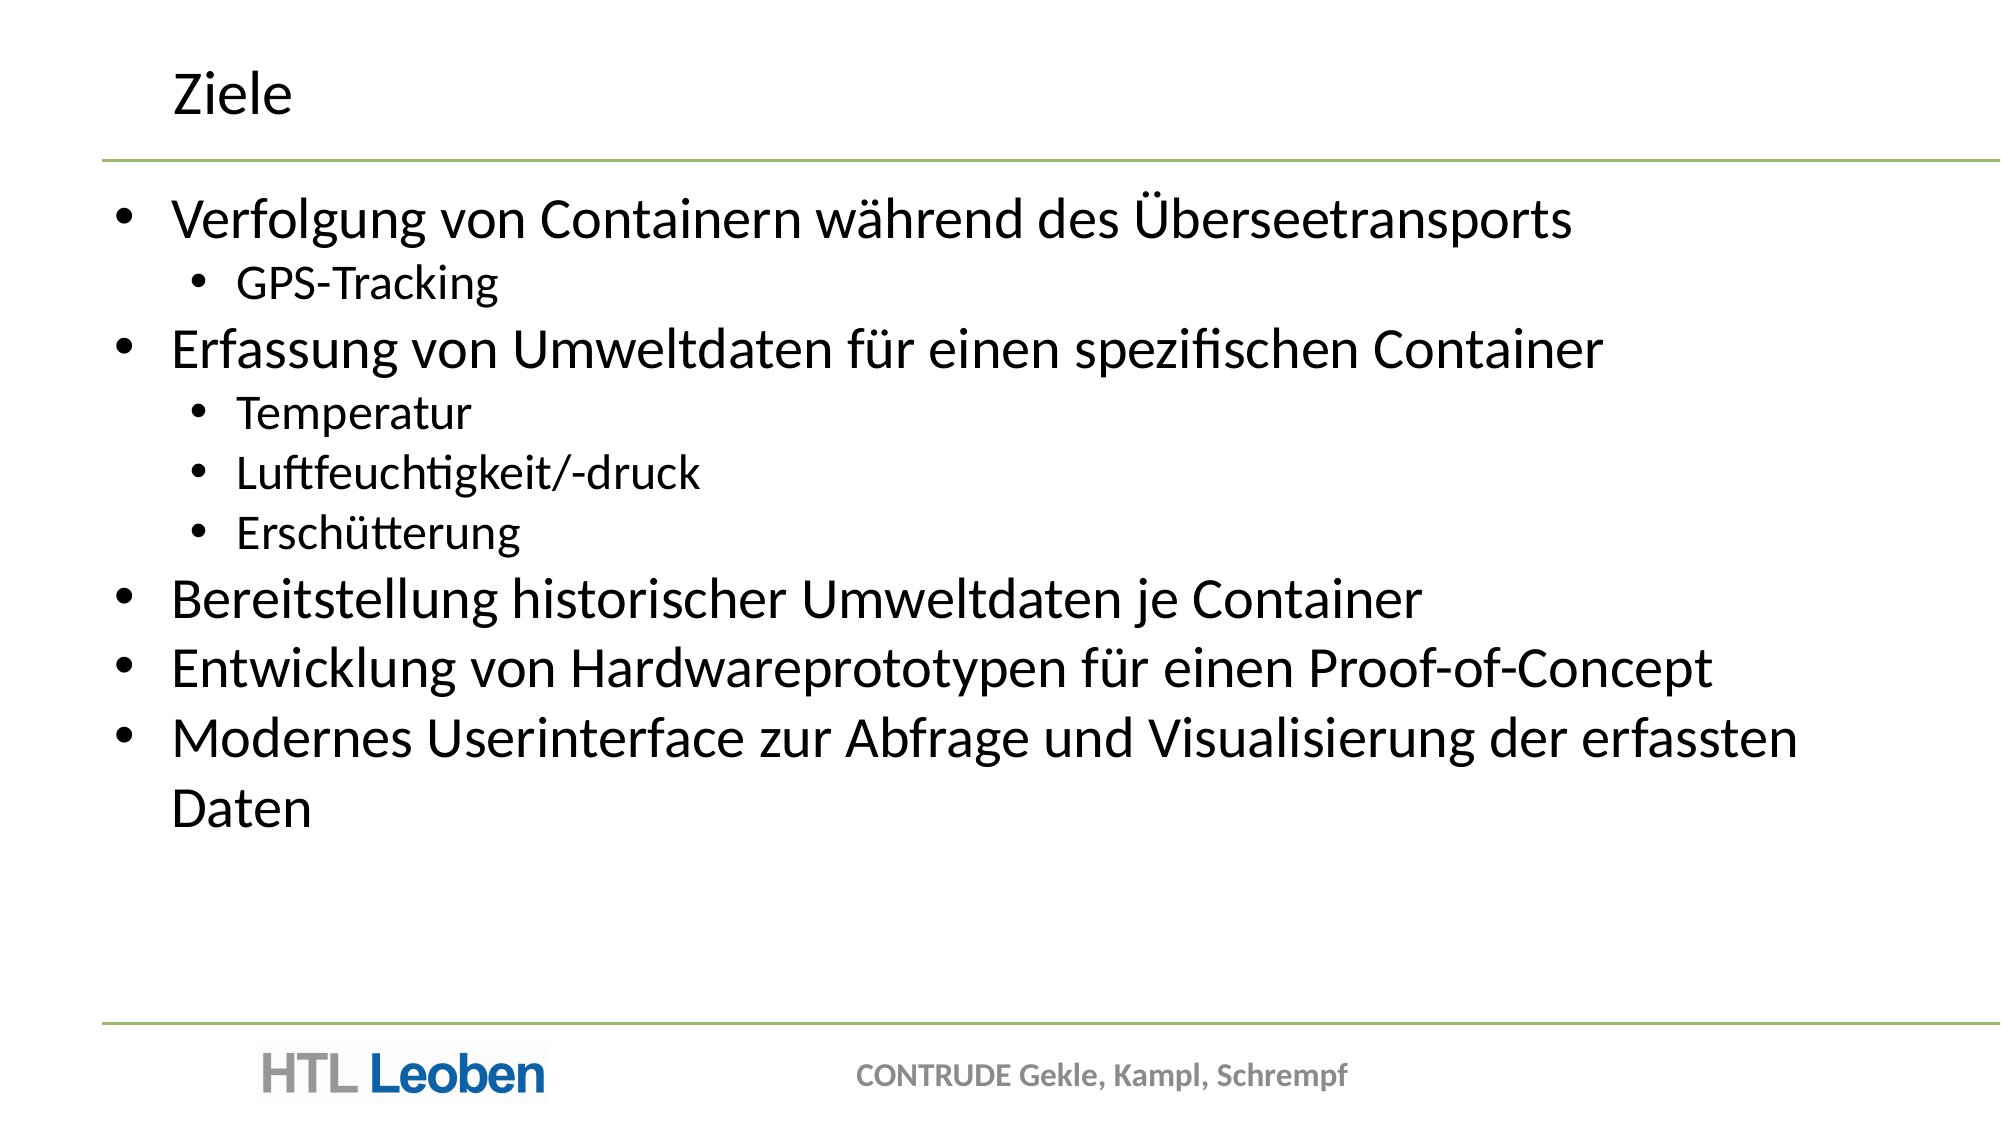

# Ziele
Verfolgung von Containern während des Überseetransports
GPS-Tracking
Erfassung von Umweltdaten für einen spezifischen Container
Temperatur
Luftfeuchtigkeit/-druck
Erschütterung
Bereitstellung historischer Umweltdaten je Container
Entwicklung von Hardwareprototypen für einen Proof-of-Concept
Modernes Userinterface zur Abfrage und Visualisierung der erfassten Daten
CONTRUDE Gekle, Kampl, Schrempf
4